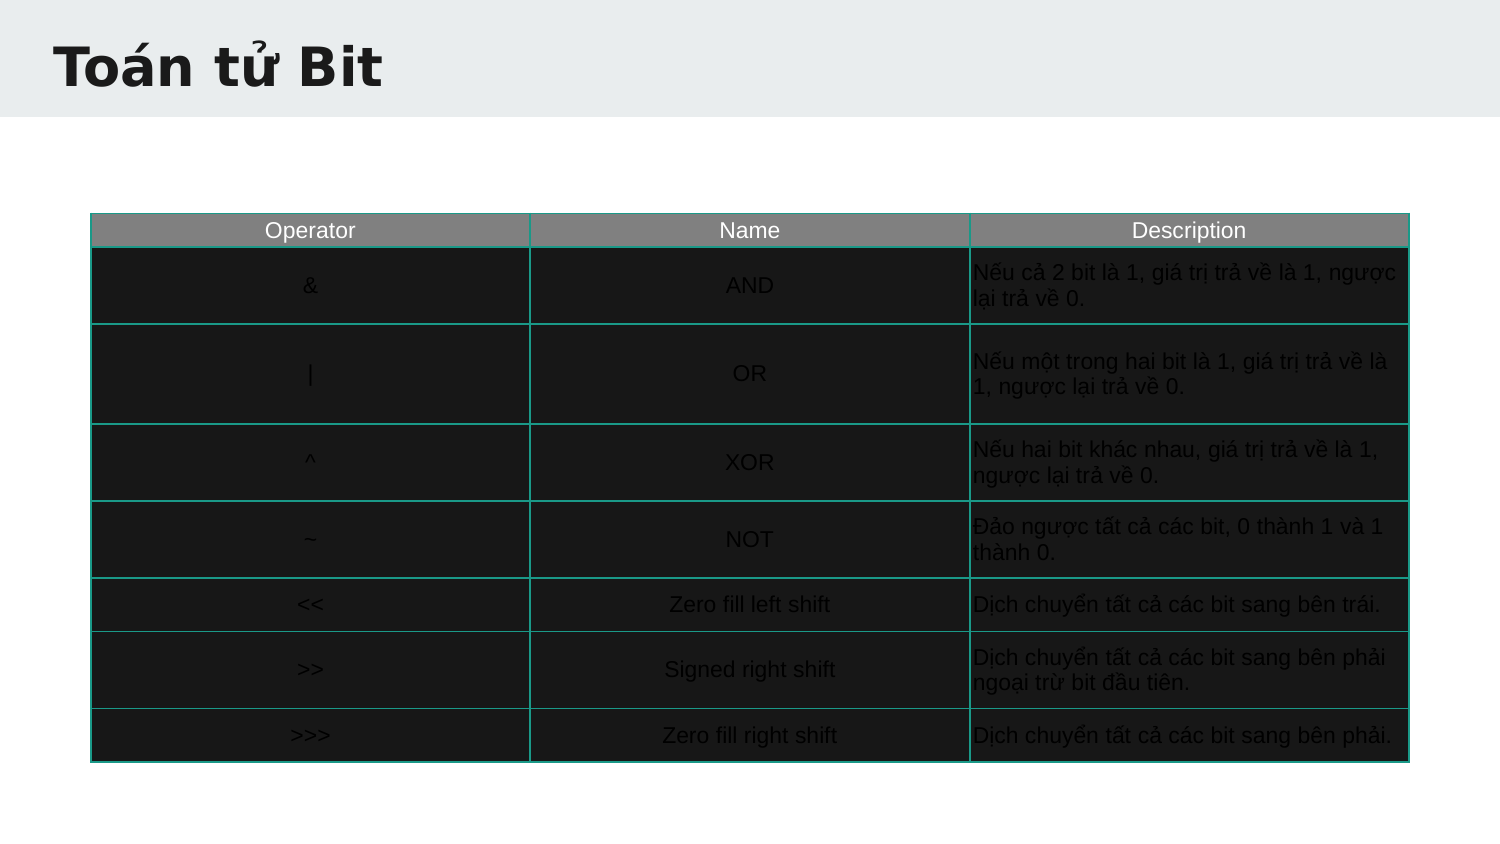

# Toán tử Bit
| Operator | Name | Description |
| --- | --- | --- |
| & | AND | Nếu cả 2 bit là 1, giá trị trả về là 1, ngược lại trả về 0. |
| | | OR | Nếu một trong hai bit là 1, giá trị trả về là 1, ngược lại trả về 0. |
| ^ | XOR | Nếu hai bit khác nhau, giá trị trả về là 1, ngược lại trả về 0. |
| ~ | NOT | Đảo ngược tất cả các bit, 0 thành 1 và 1 thành 0. |
| << | Zero fill left shift | Dịch chuyển tất cả các bit sang bên trái. |
| >> | Signed right shift | Dịch chuyển tất cả các bit sang bên phải ngoại trừ bit đầu tiên. |
| >>> | Zero fill right shift | Dịch chuyển tất cả các bit sang bên phải. |